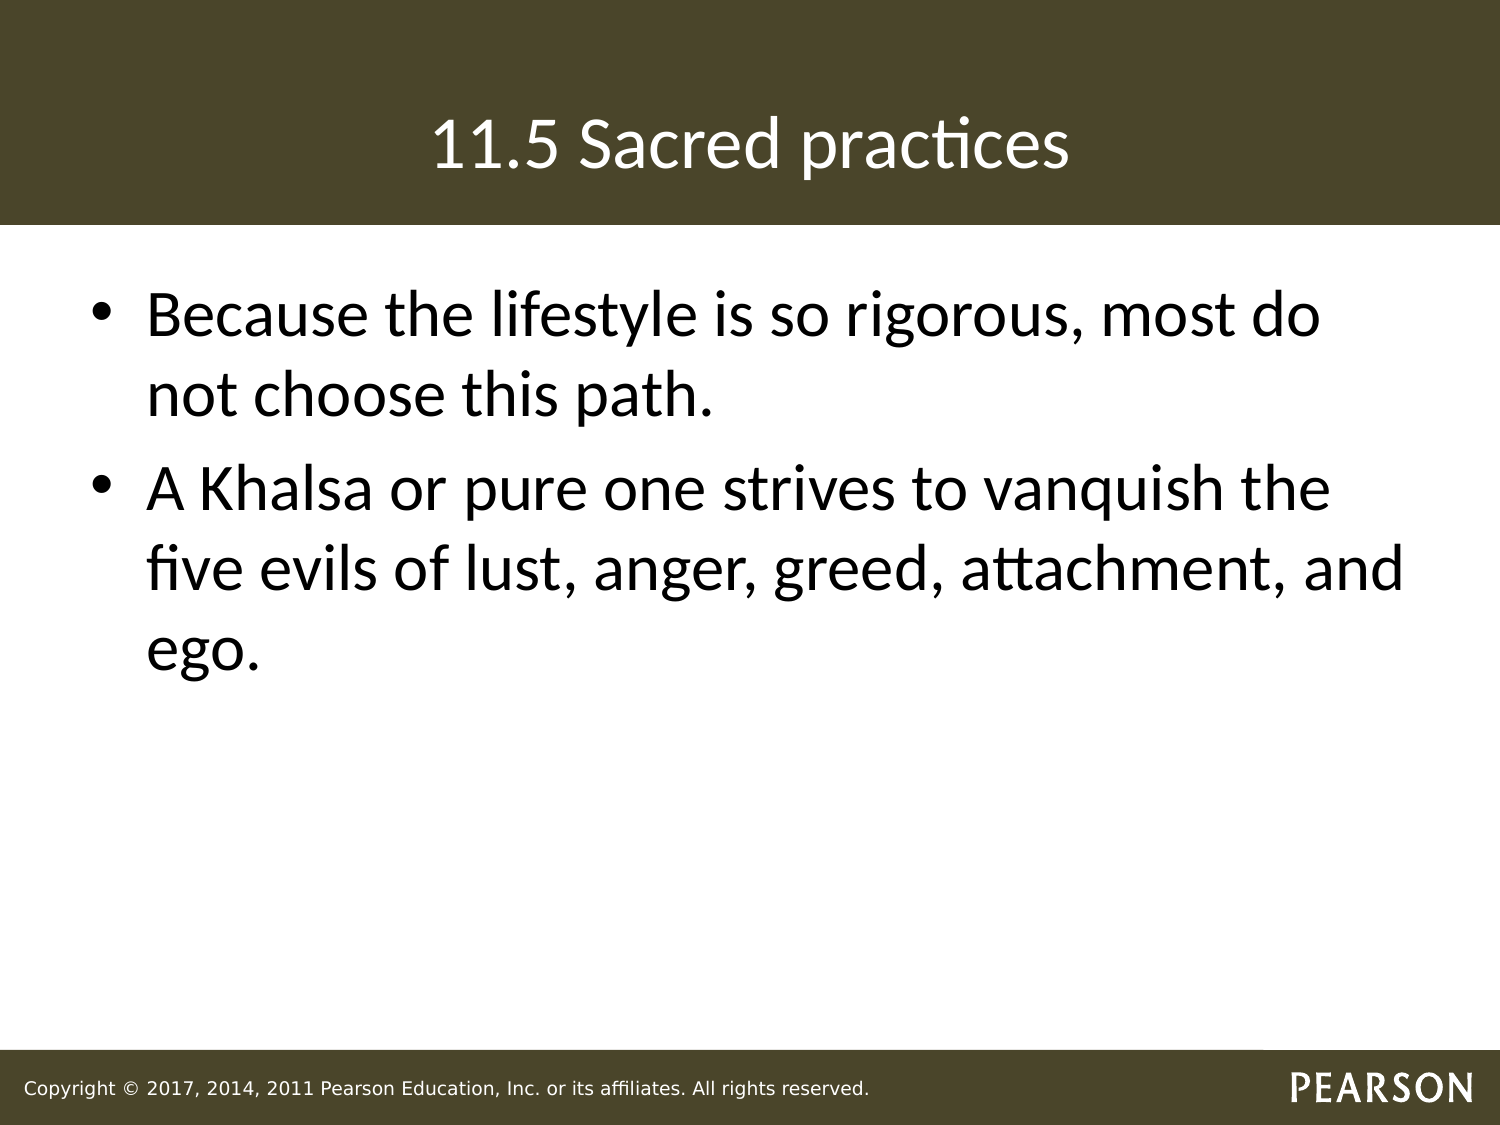

# 11.5 Sacred practices
Because the lifestyle is so rigorous, most do not choose this path.
A Khalsa or pure one strives to vanquish the five evils of lust, anger, greed, attachment, and ego.